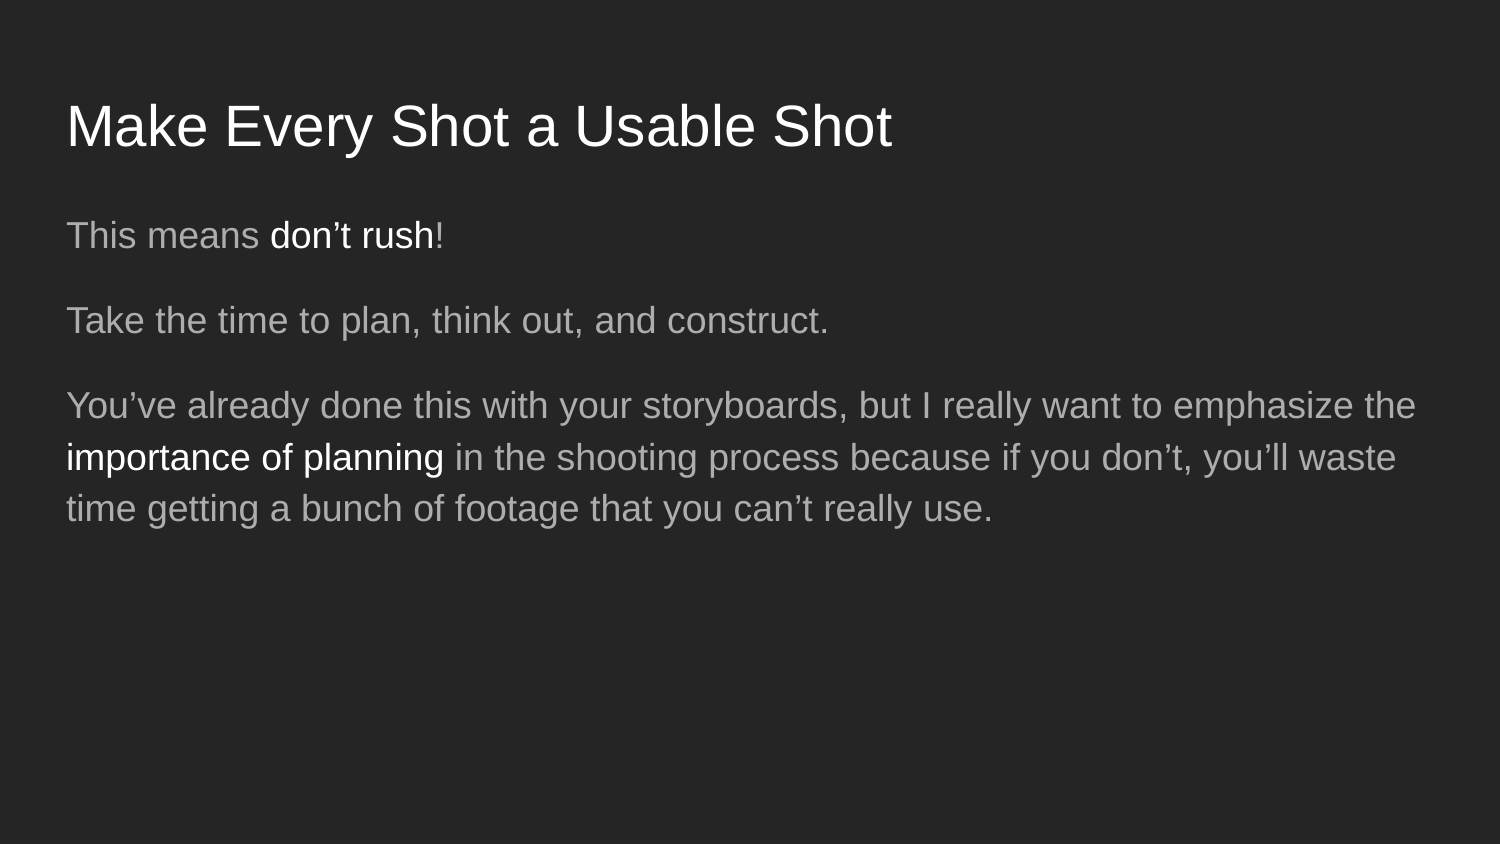

# Make Every Shot a Usable Shot
This means don’t rush!
Take the time to plan, think out, and construct.
You’ve already done this with your storyboards, but I really want to emphasize the importance of planning in the shooting process because if you don’t, you’ll waste time getting a bunch of footage that you can’t really use.